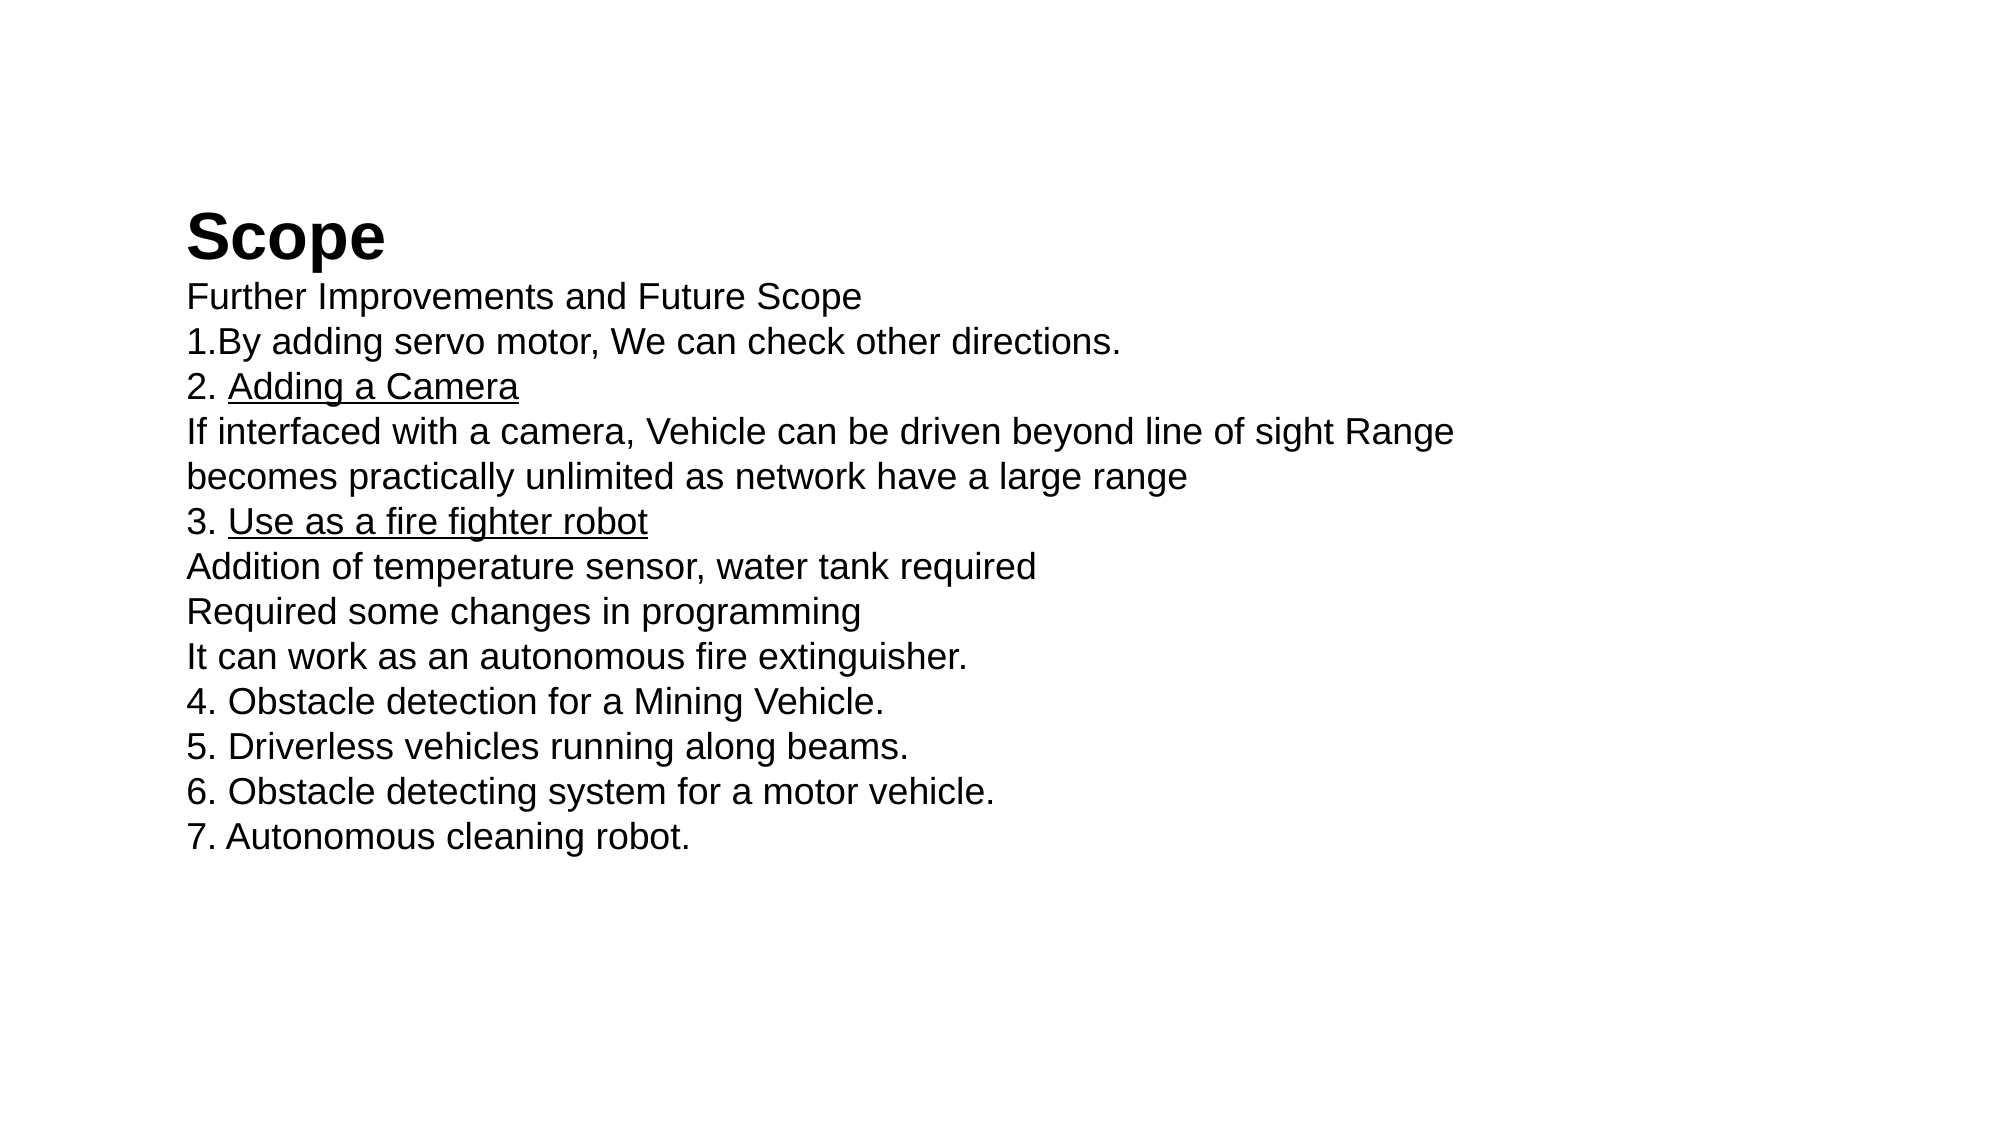

Scope
Further Improvements and Future Scope
1.By adding servo motor, We can check other directions.
2. Adding a Camera
If interfaced with a camera, Vehicle can be driven beyond line of sight Range becomes practically unlimited as network have a large range
3. Use as a fire fighter robot
Addition of temperature sensor, water tank required
Required some changes in programming
It can work as an autonomous fire extinguisher.
4. Obstacle detection for a Mining Vehicle.
5. Driverless vehicles running along beams.
6. Obstacle detecting system for a motor vehicle.
7. Autonomous cleaning robot.